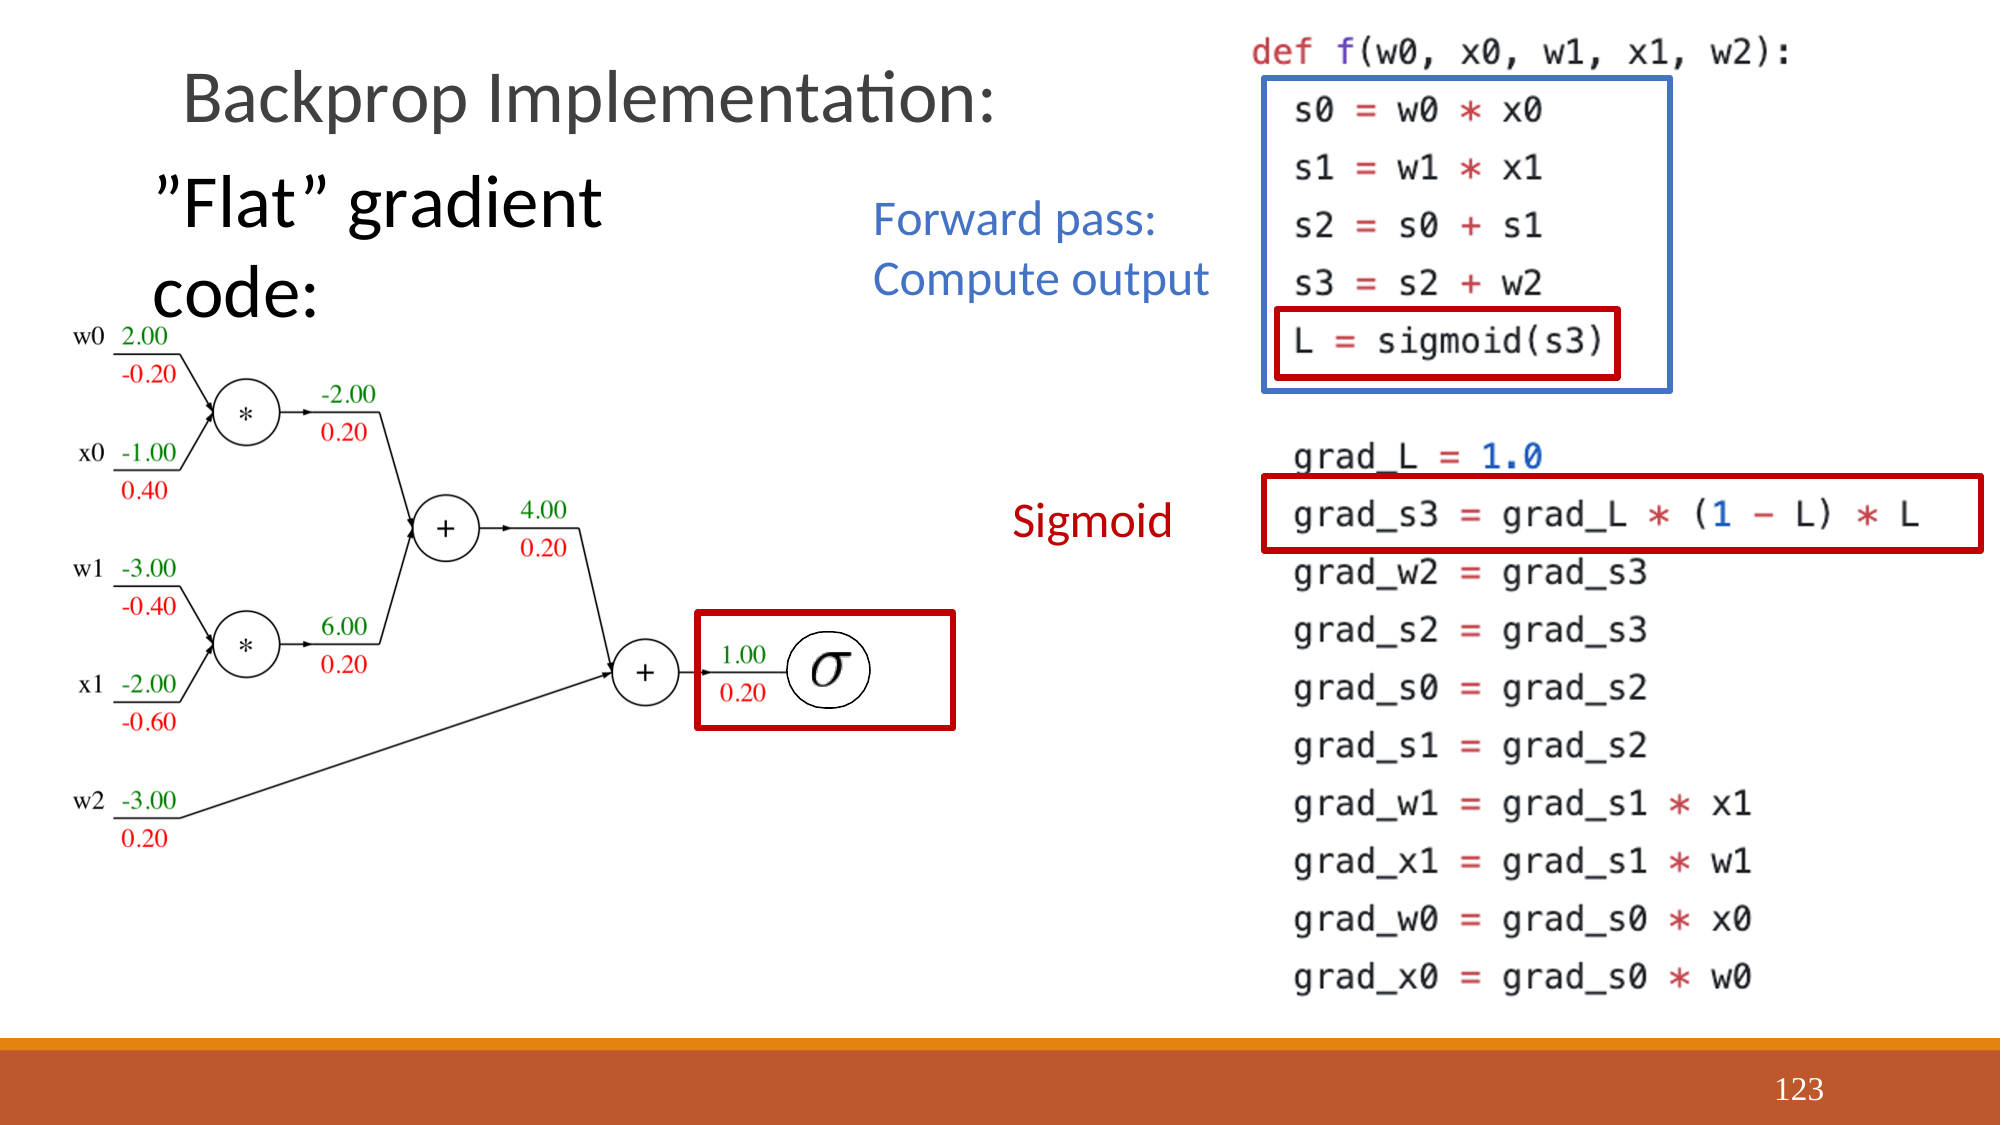

# Backprop Implementation:

”Flat” gradient code:
Forward pass: Compute output

Sigmoid

123
Justin Johnson
September 23, 2019
Lecture 6 - 123